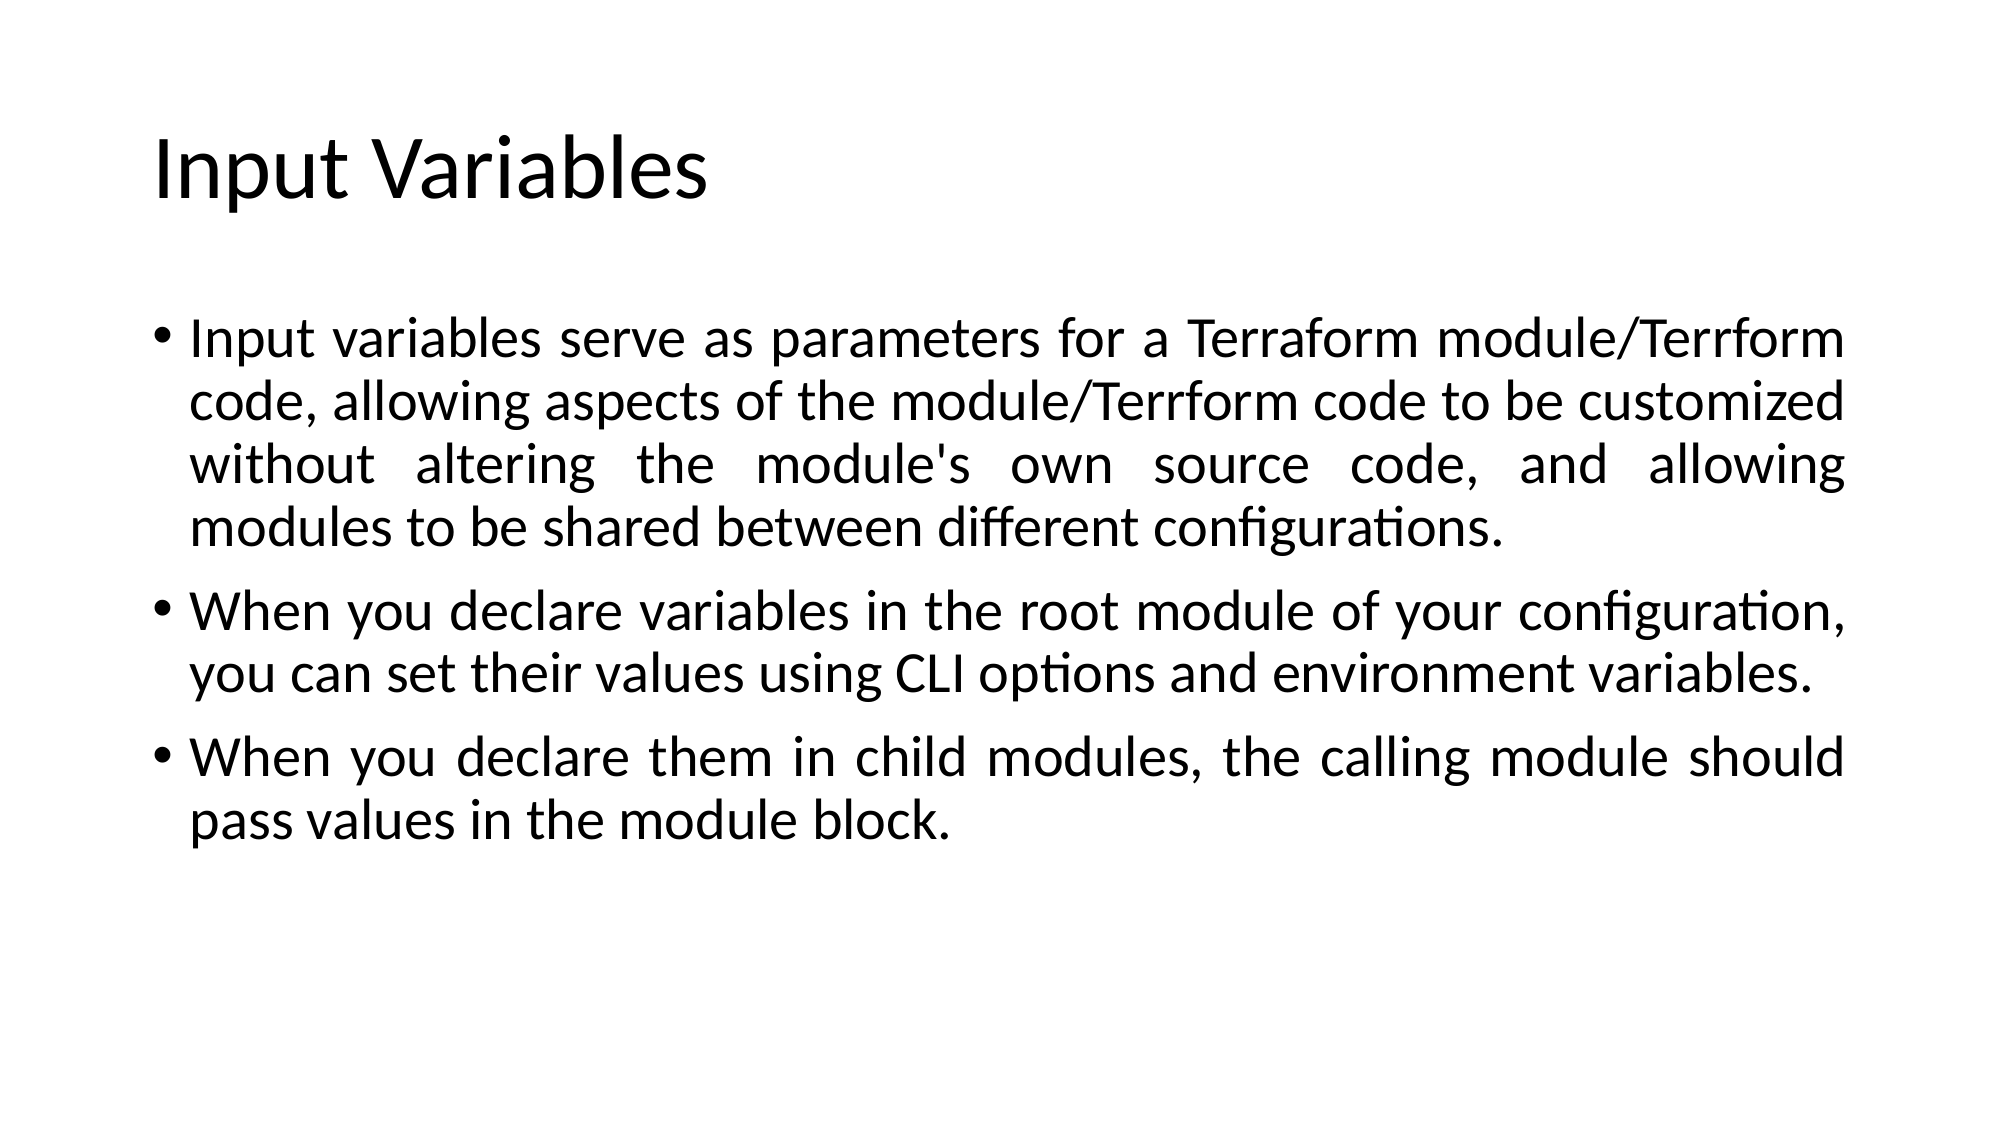

# Input Variables
Input variables serve as parameters for a Terraform module/Terrform code, allowing aspects of the module/Terrform code to be customized without altering the module's own source code, and allowing modules to be shared between different configurations.
When you declare variables in the root module of your configuration, you can set their values using CLI options and environment variables.
When you declare them in child modules, the calling module should pass values in the module block.